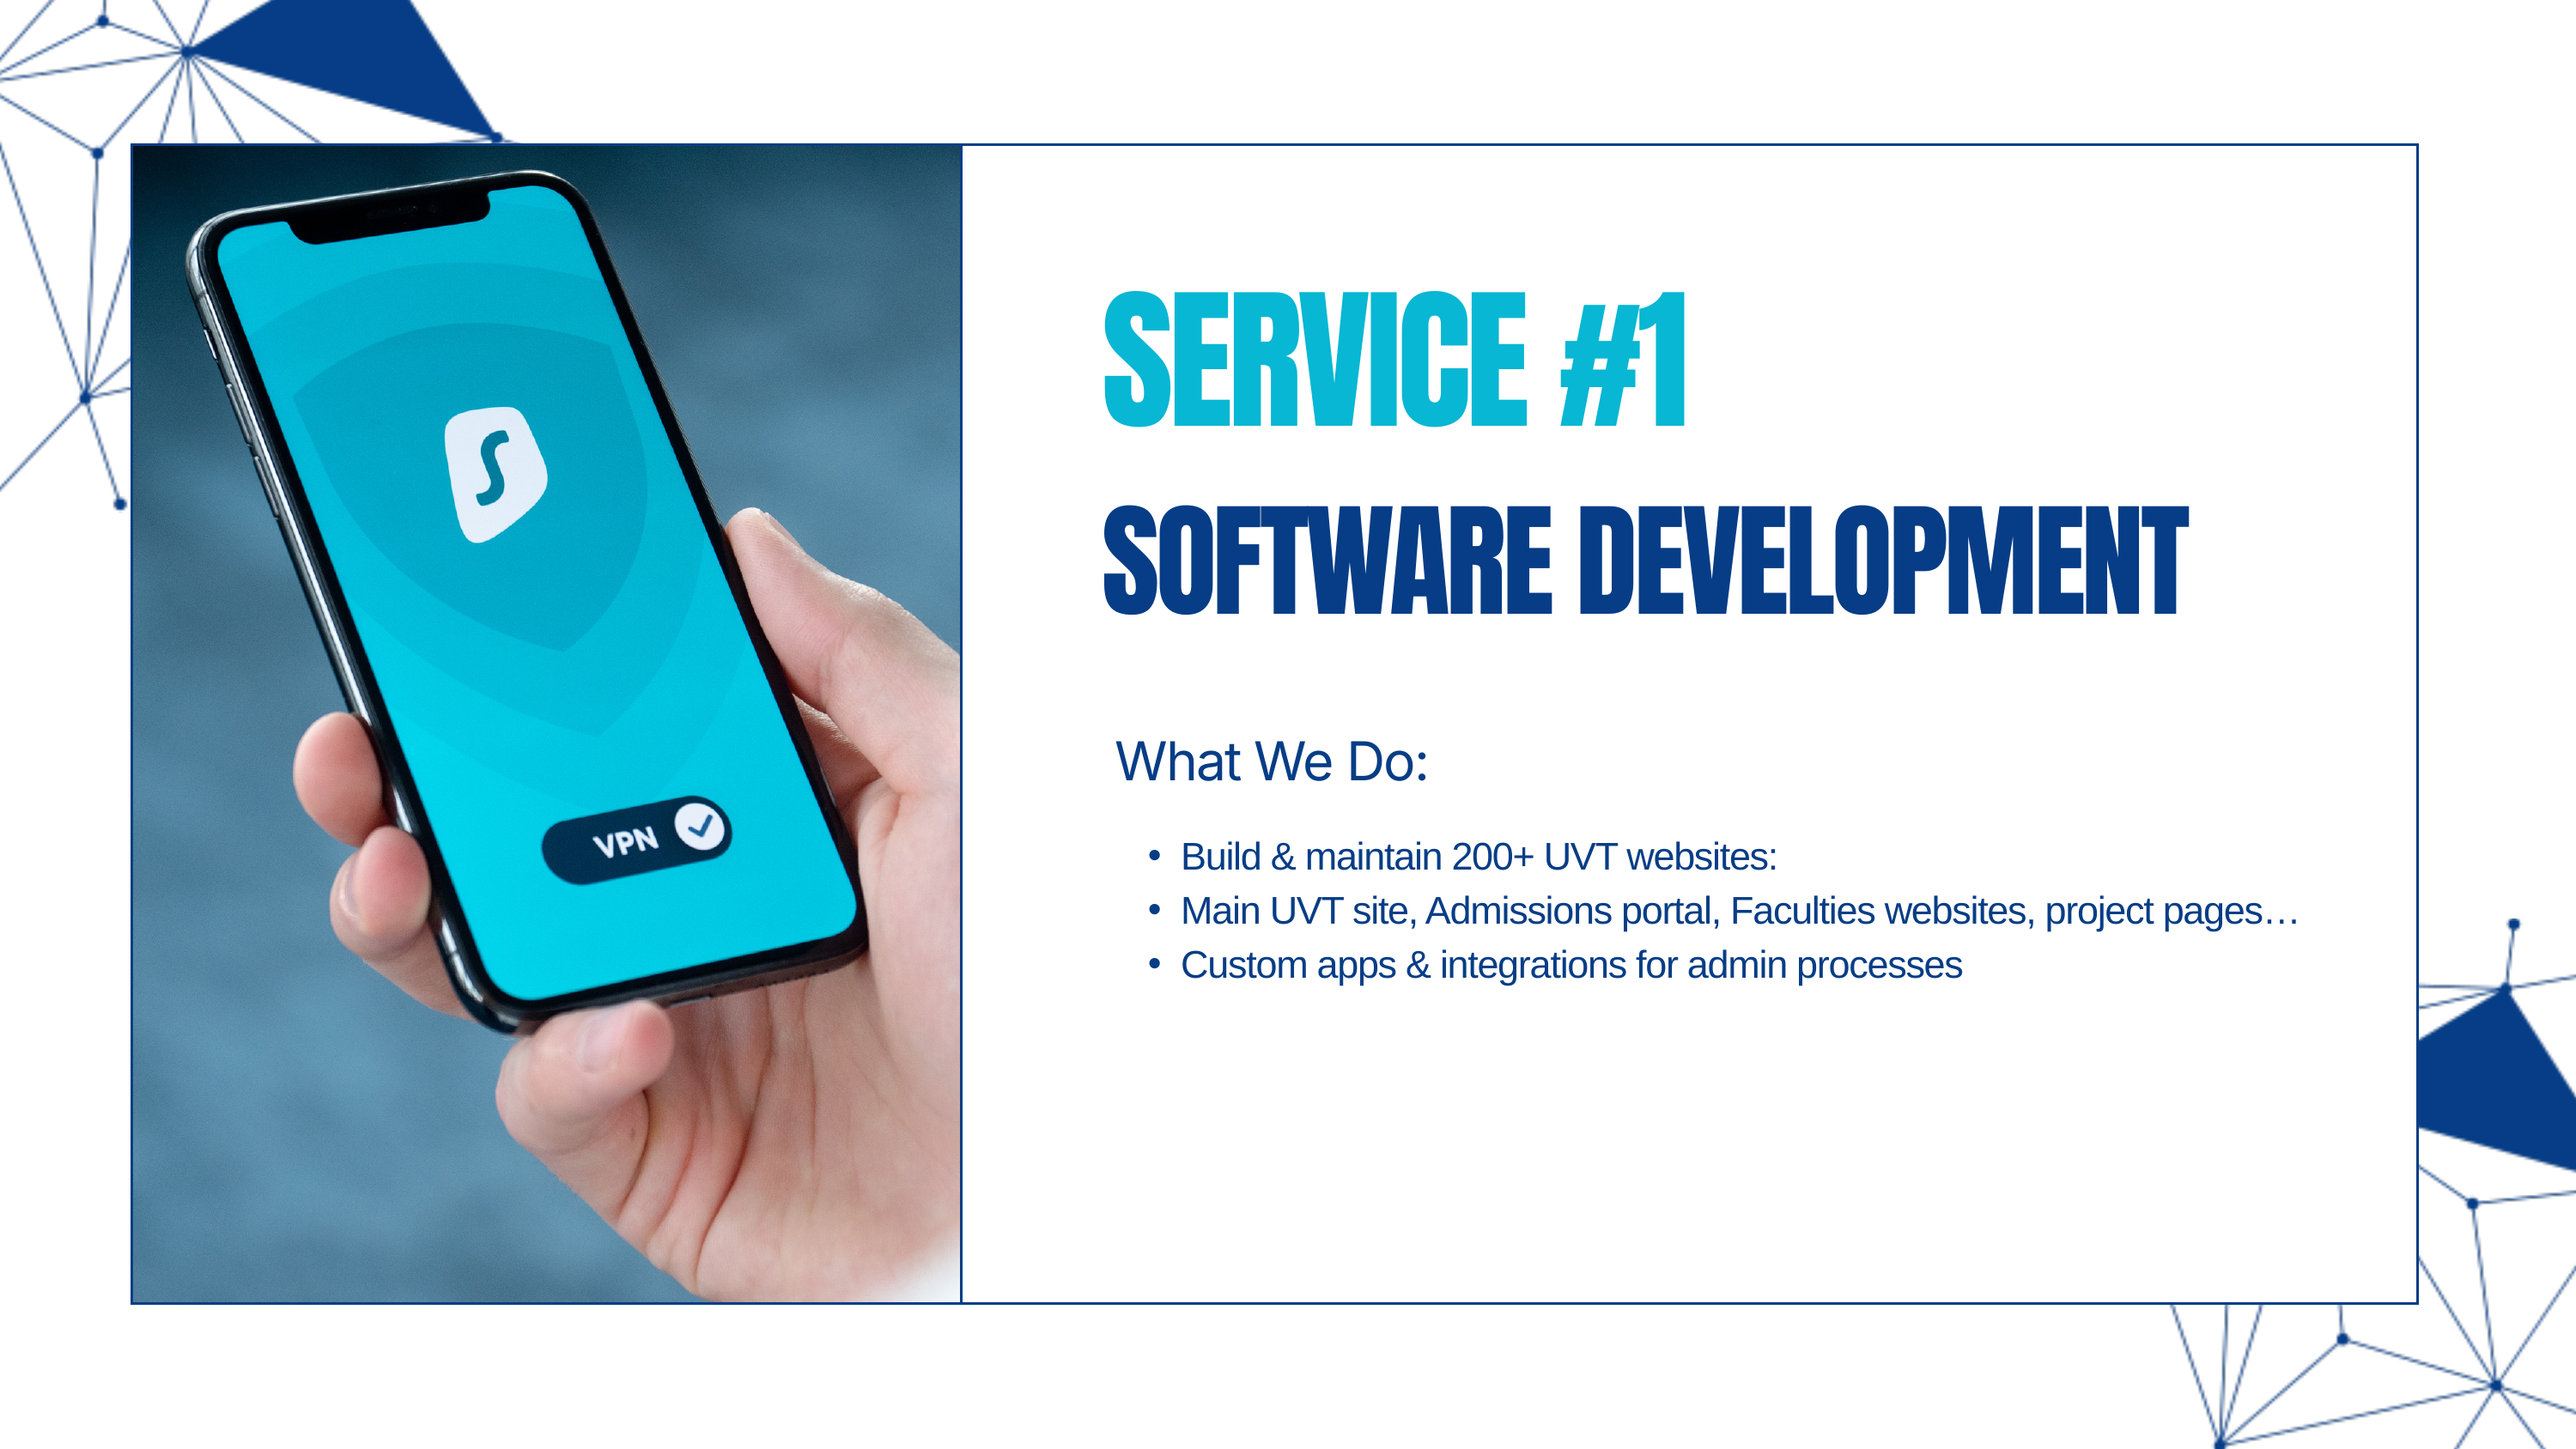

SERVICE #1
SOFTWARE DEVELOPMENT
What We Do:
Build & maintain 200+ UVT websites:
Main UVT site, Admissions portal, Faculties websites, project pages…
Custom apps & integrations for admin processes